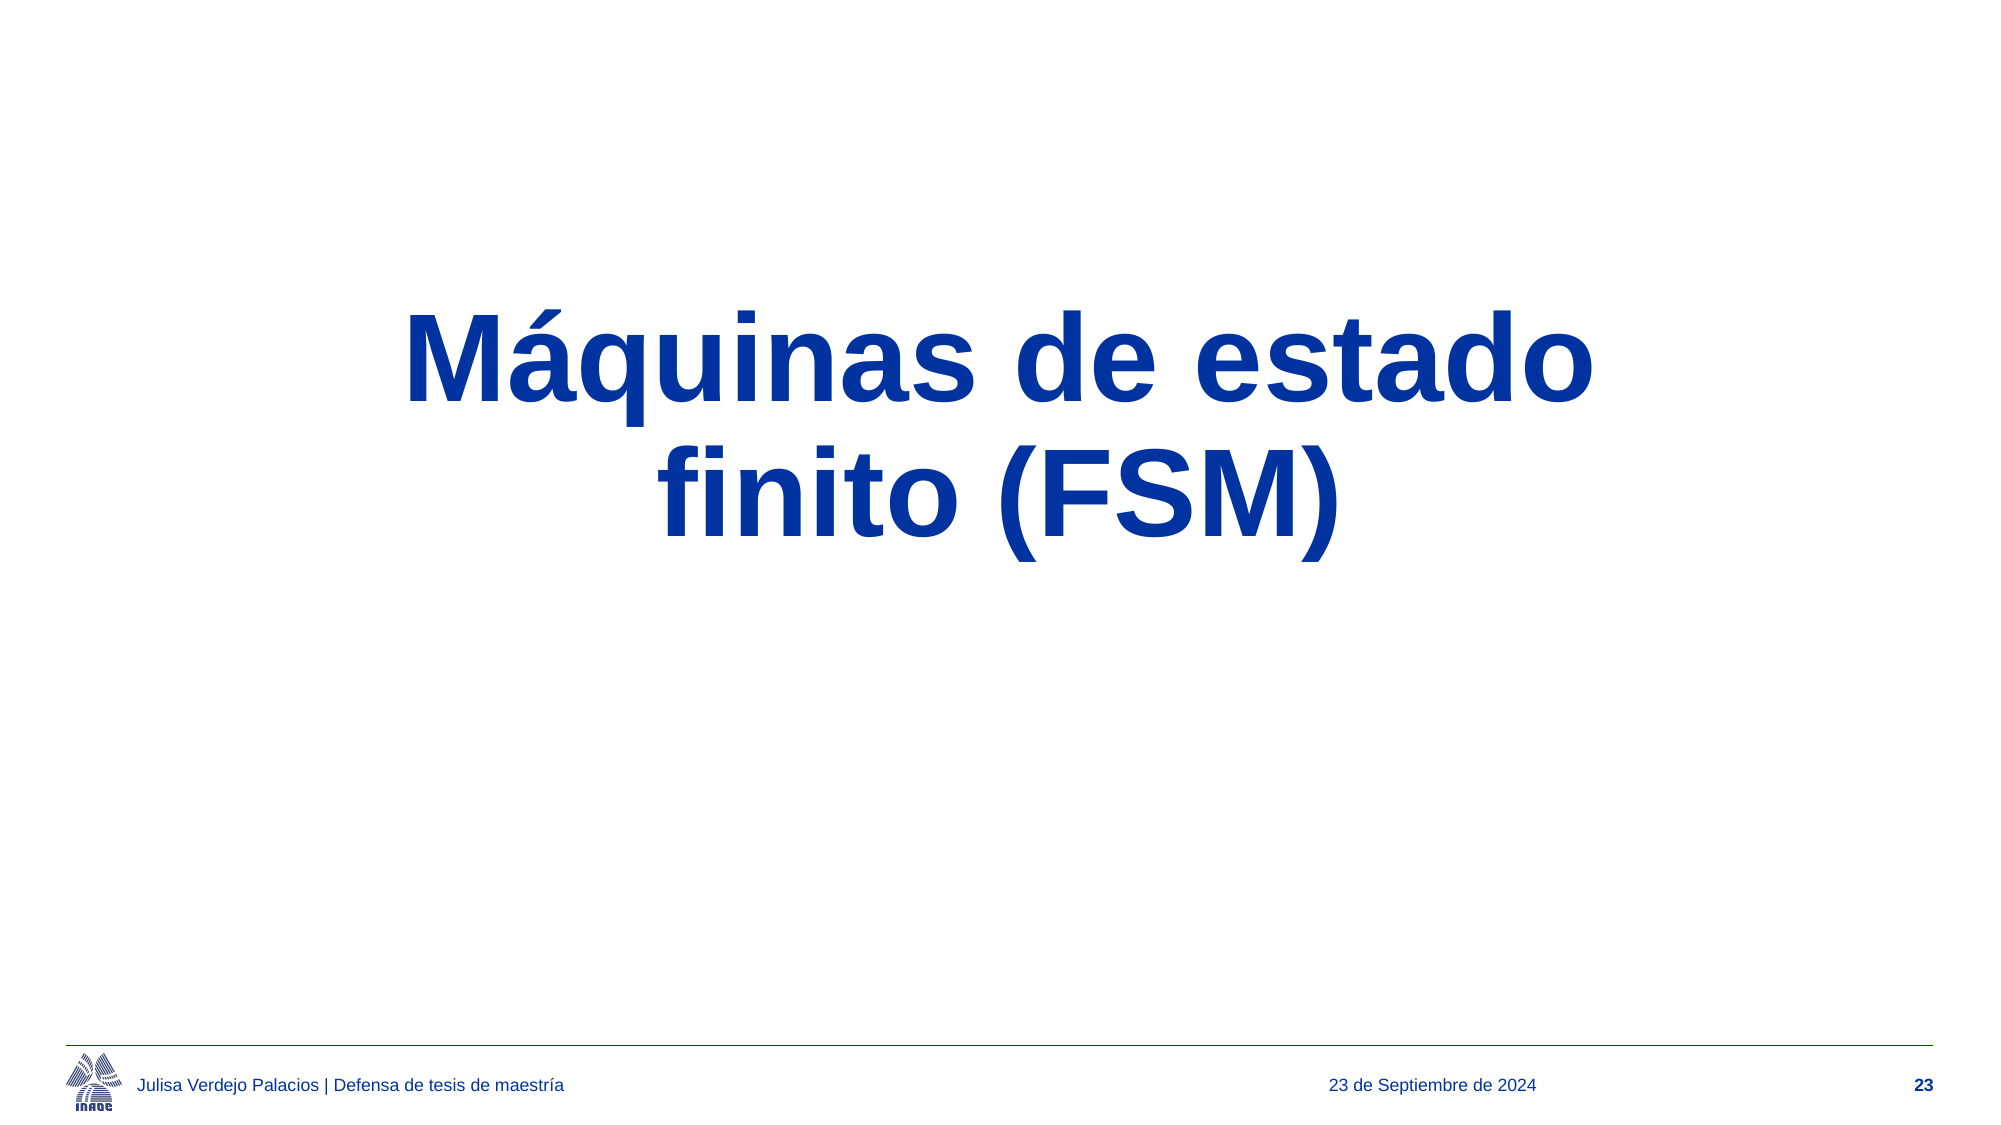

# Máquinas de estado finito (FSM)

Julisa Verdejo Palacios | Defensa de tesis de maestría
23 de Septiembre de 2024
23